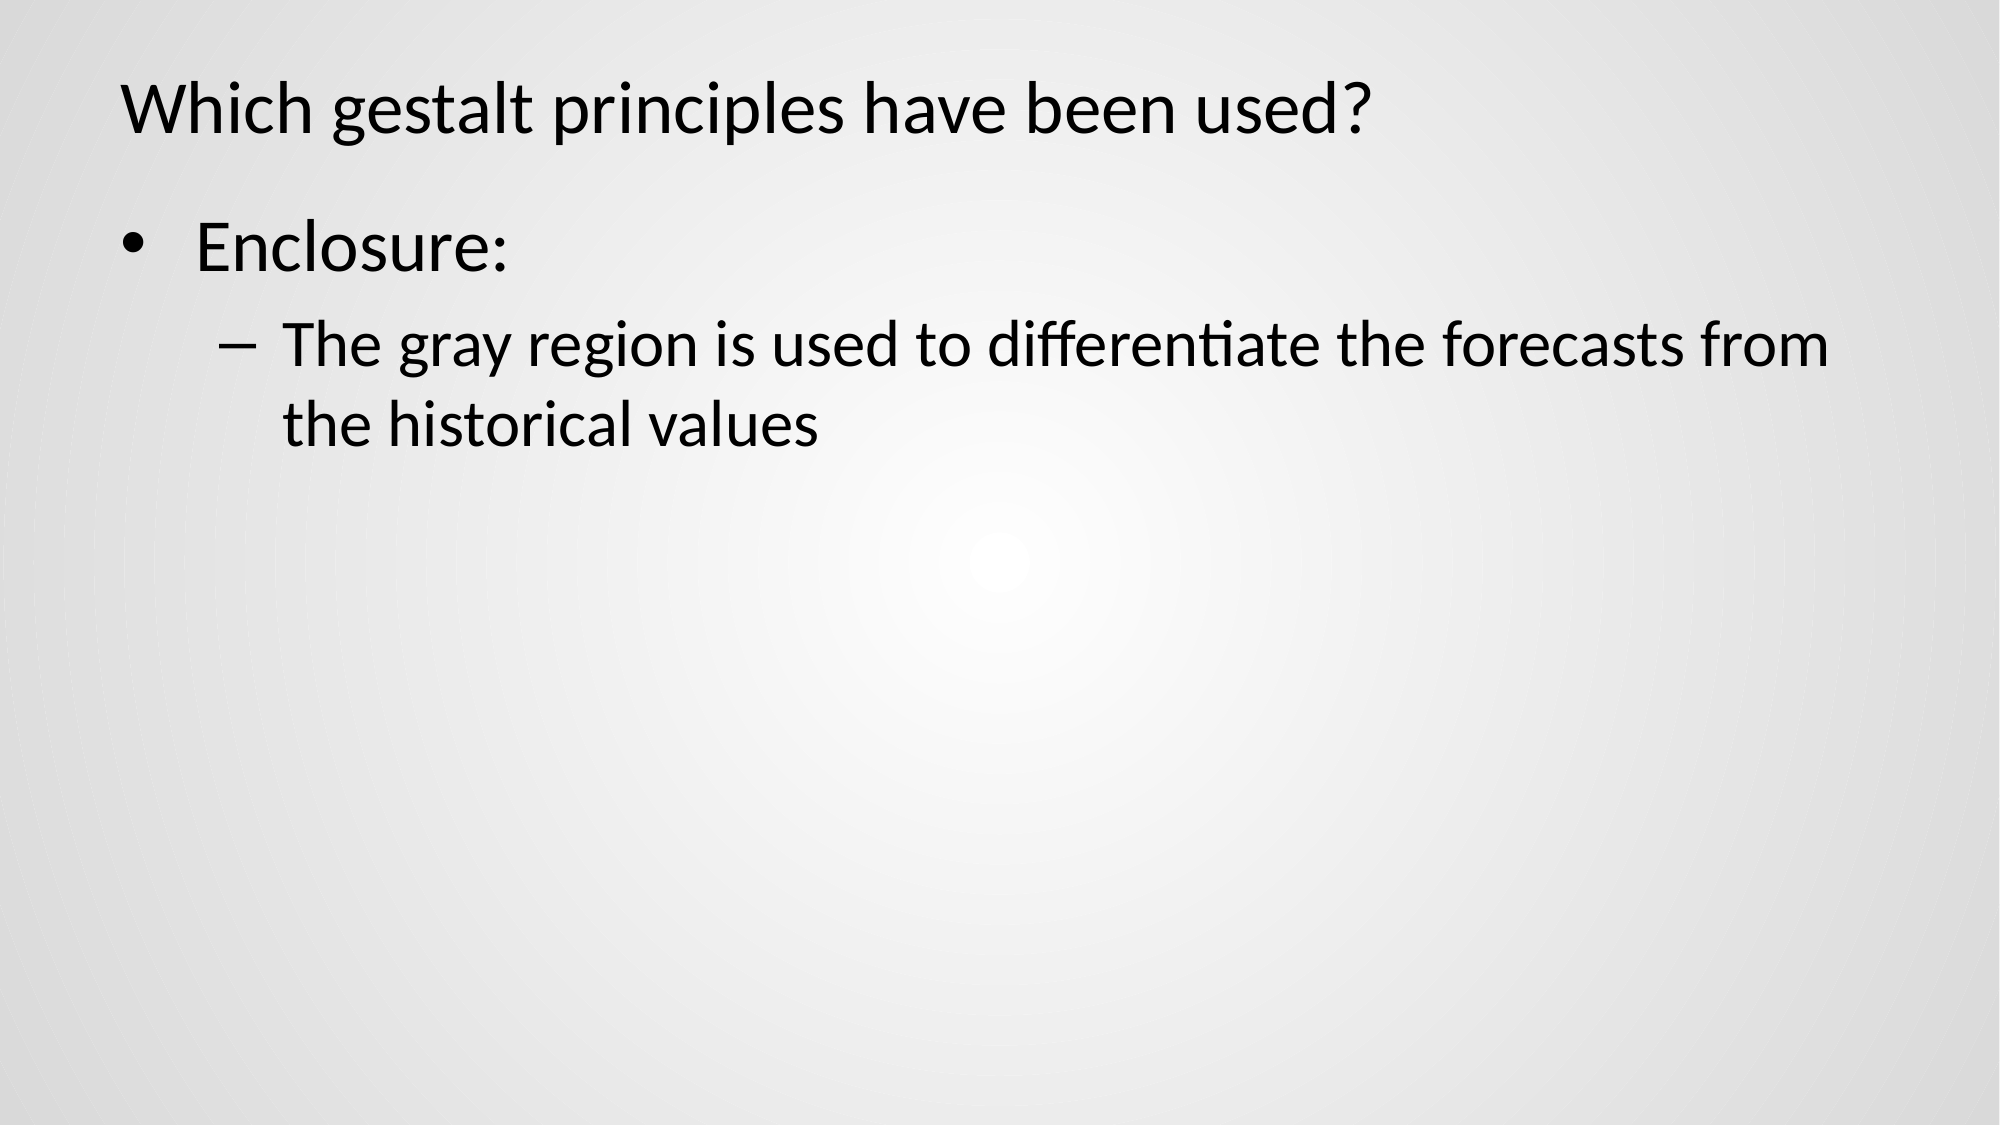

# Which gestalt principles have been used?
Enclosure:
The gray region is used to differentiate the forecasts from the historical values